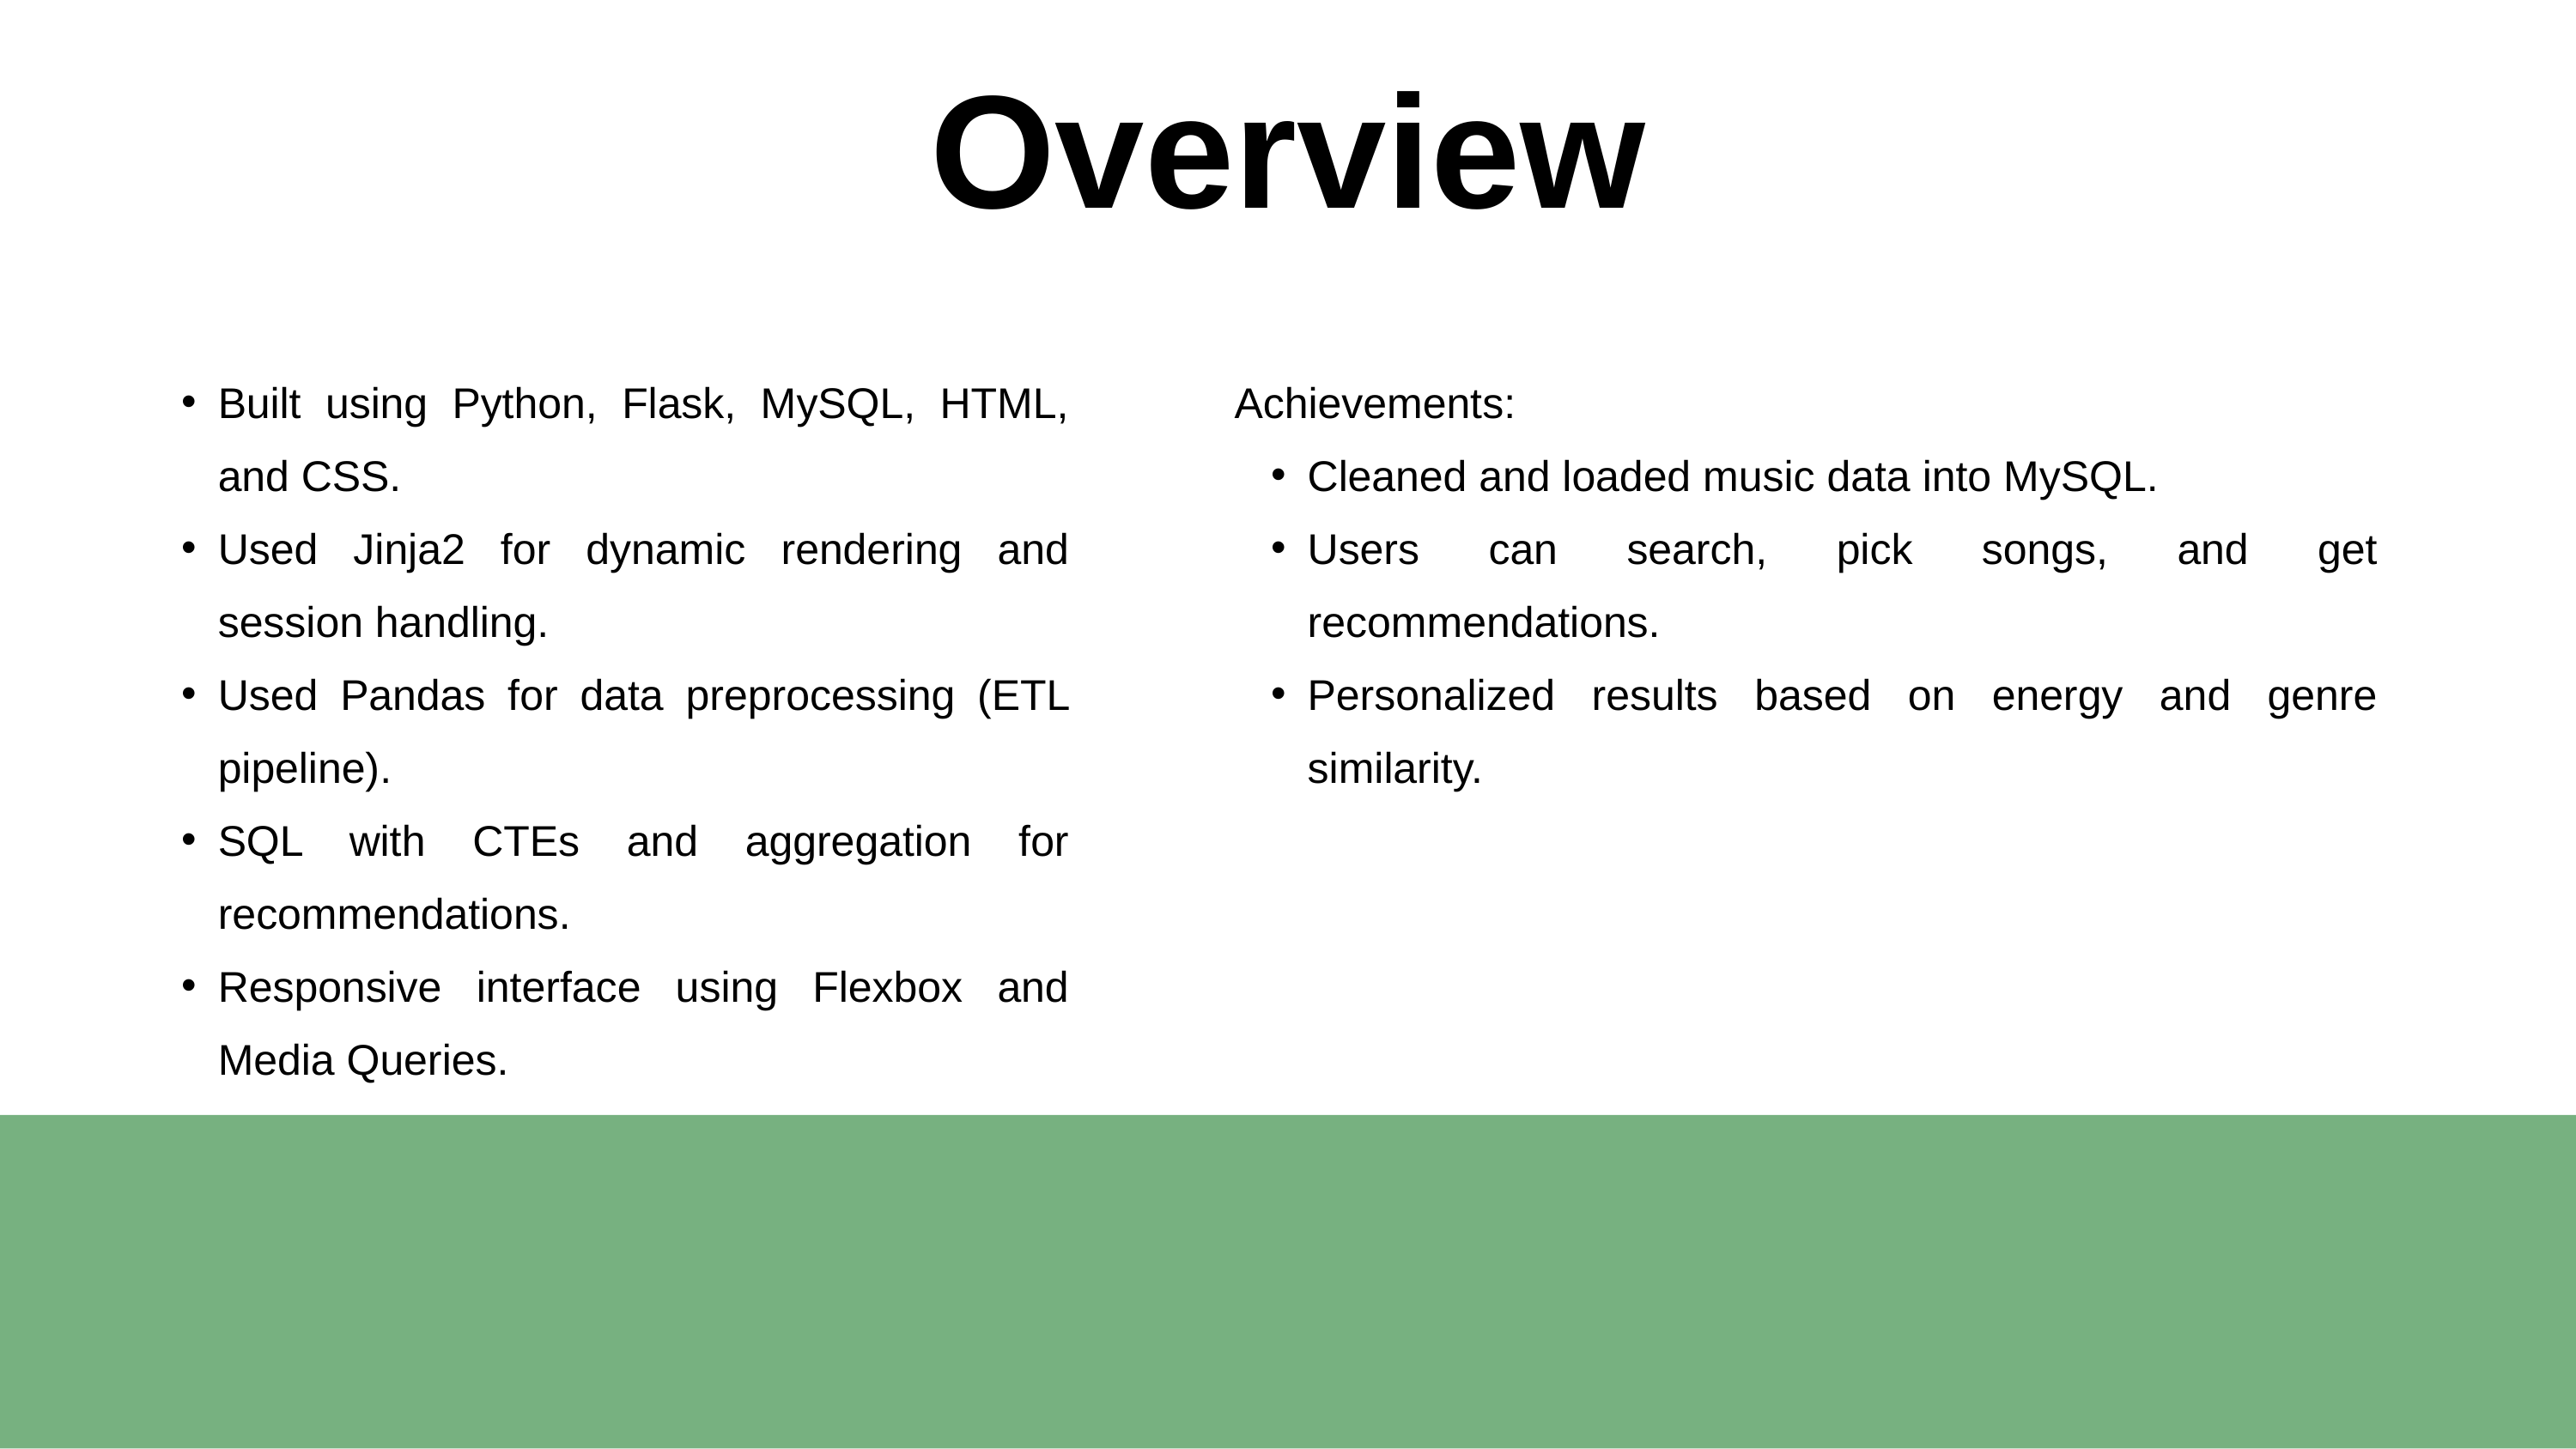

Overview
Built using Python, Flask, MySQL, HTML, and CSS.
Used Jinja2 for dynamic rendering and session handling.
Used Pandas for data preprocessing (ETL pipeline).
SQL with CTEs and aggregation for recommendations.
Responsive interface using Flexbox and Media Queries.
Achievements:
Cleaned and loaded music data into MySQL.
Users can search, pick songs, and get recommendations.
Personalized results based on energy and genre similarity.